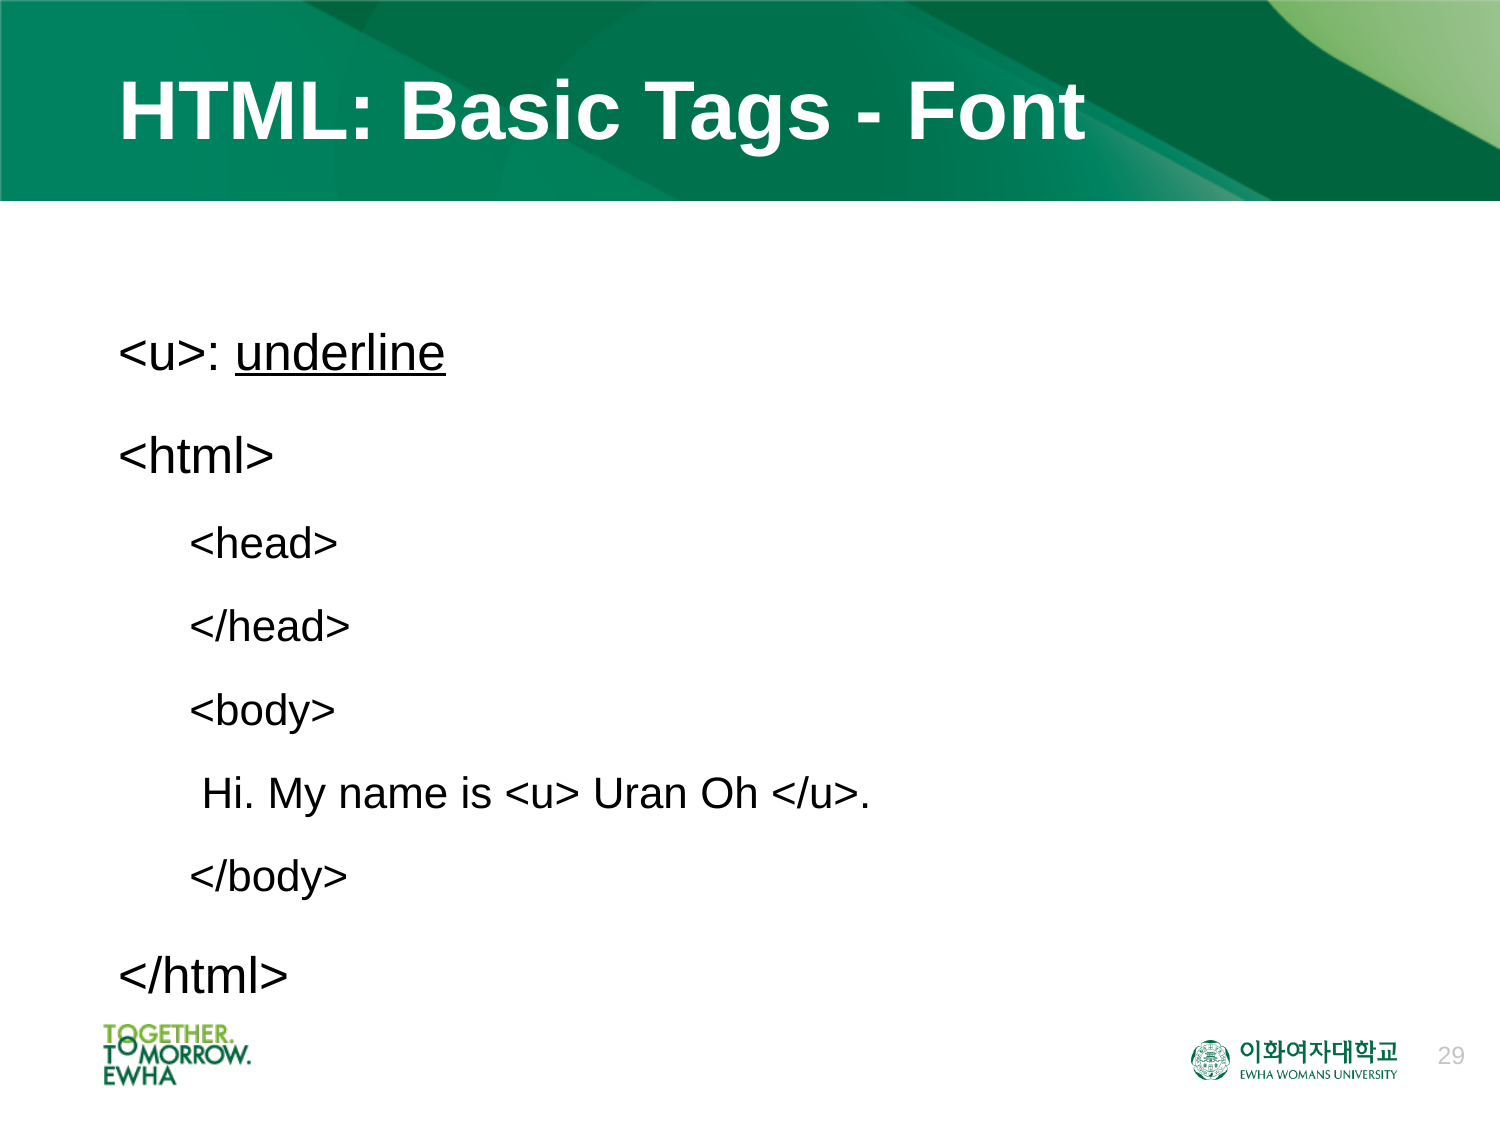

# HTML: Basic Tags - Font
<u>: underline
<html>
<head>
</head>
<body>
	 Hi. My name is <u> Uran Oh </u>.
</body>
</html>
29